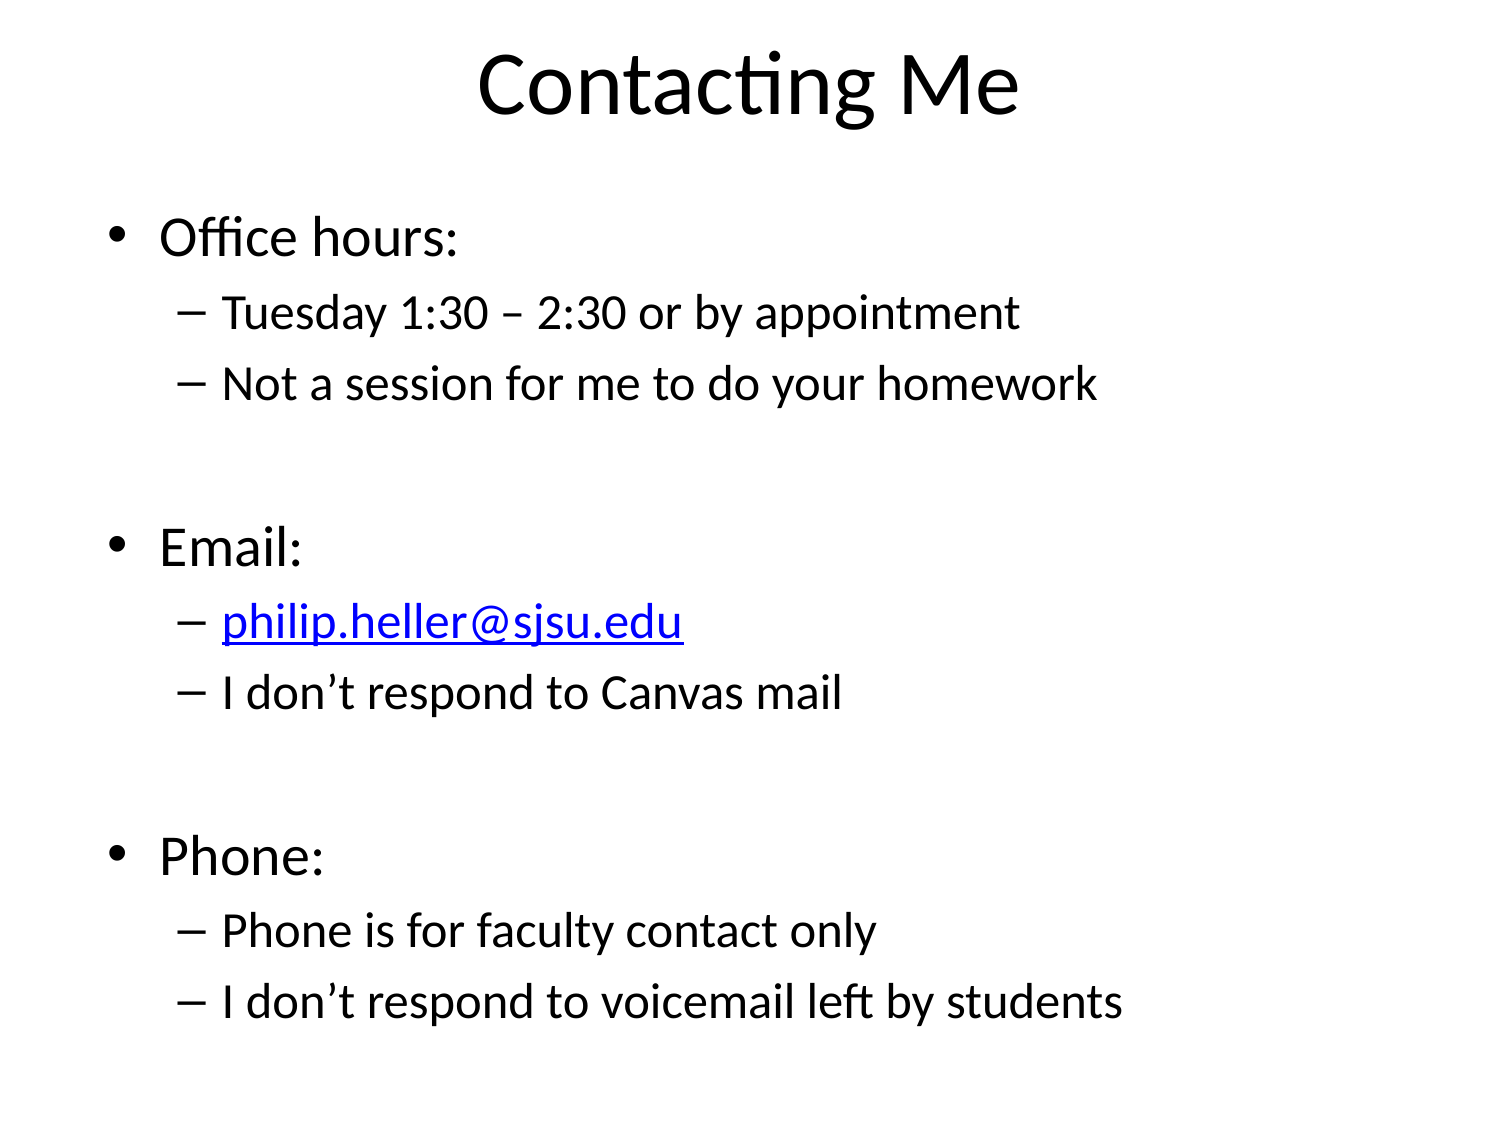

# Contacting Me
Office hours:
Tuesday 1:30 – 2:30 or by appointment
Not a session for me to do your homework

Email:
philip.heller@sjsu.edu
I don’t respond to Canvas mail

Phone:
Phone is for faculty contact only
I don’t respond to voicemail left by students